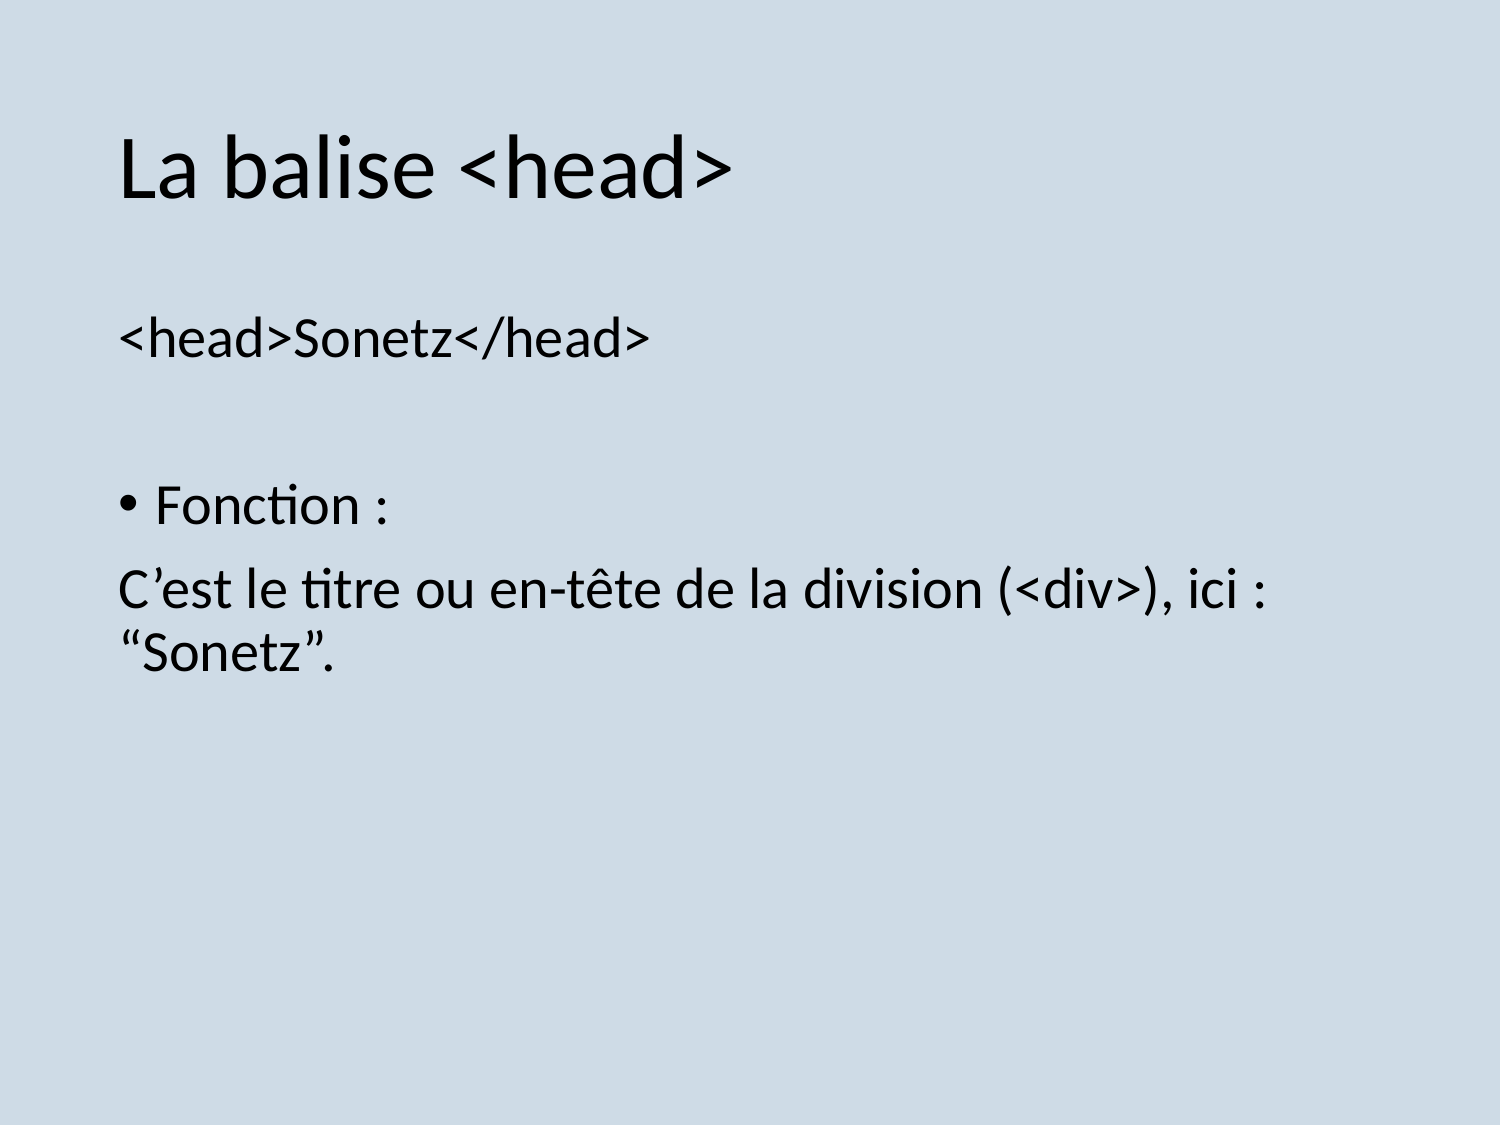

# La balise <head>
<head>Sonetz</head>

Fonction :
C’est le titre ou en-tête de la division (<div>), ici : “Sonetz”.